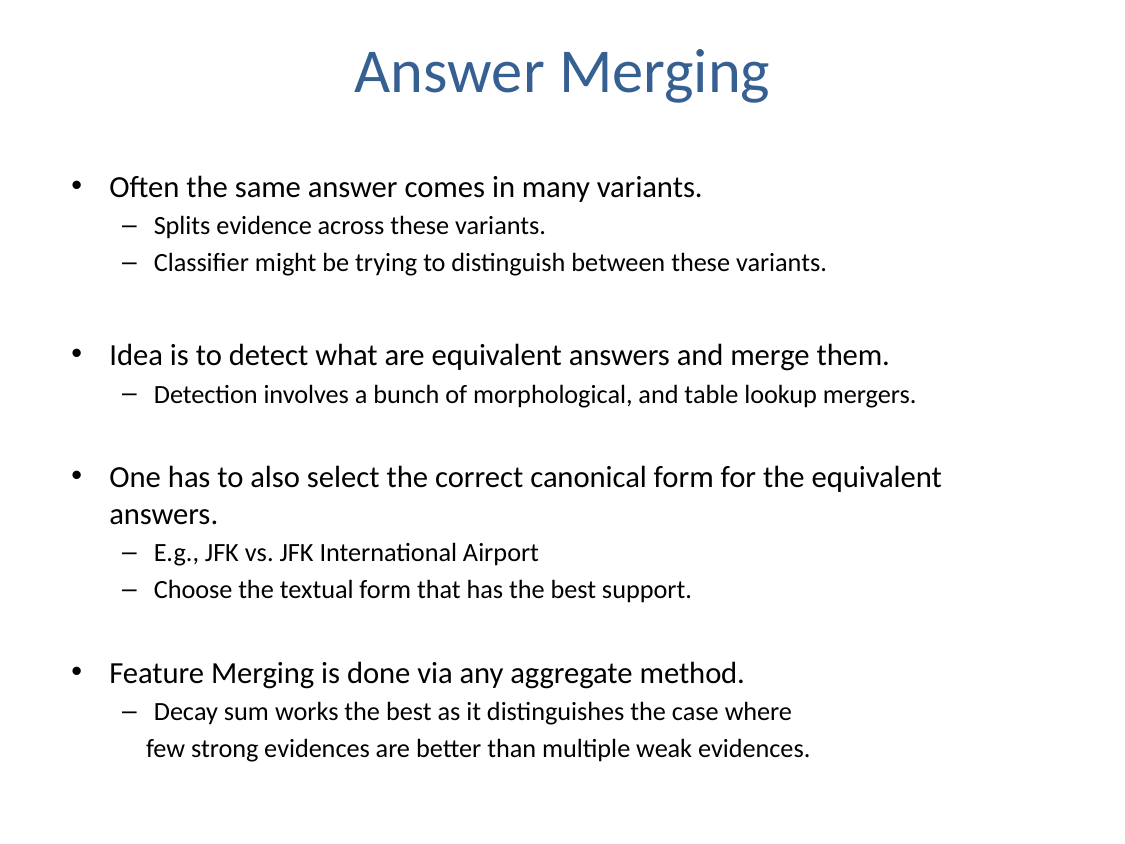

# Answer Merging
Often the same answer comes in many variants.
Splits evidence across these variants.
Classifier might be trying to distinguish between these variants.

Idea is to detect what are equivalent answers and merge them.
Detection involves a bunch of morphological, and table lookup mergers.

One has to also select the correct canonical form for the equivalent answers.
E.g., JFK vs. JFK International Airport
Choose the textual form that has the best support.

Feature Merging is done via any aggregate method.
Decay sum works the best as it distinguishes the case where
    few strong evidences are better than multiple weak evidences.